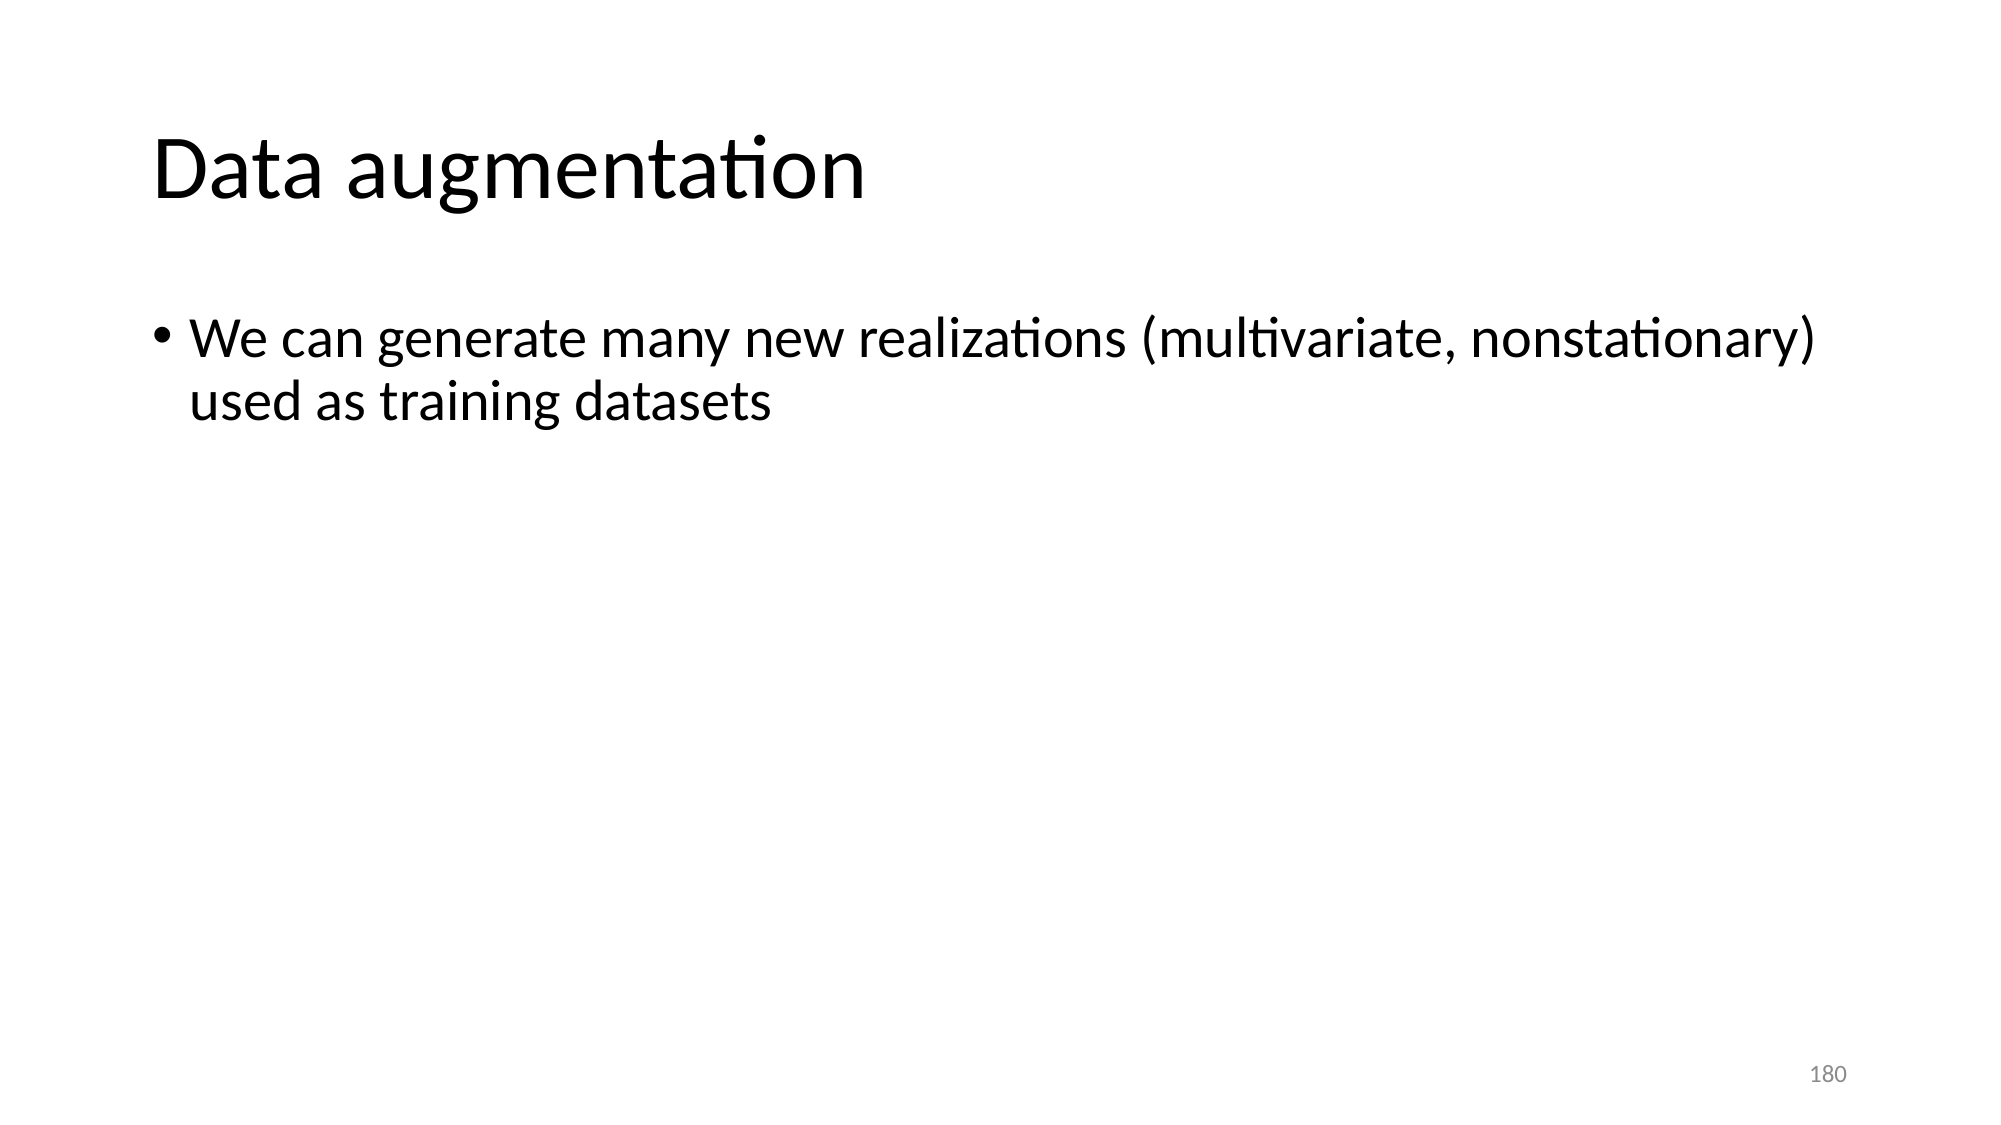

# Data augmentation
We can generate many new realizations (multivariate, nonstationary) used as training datasets
180